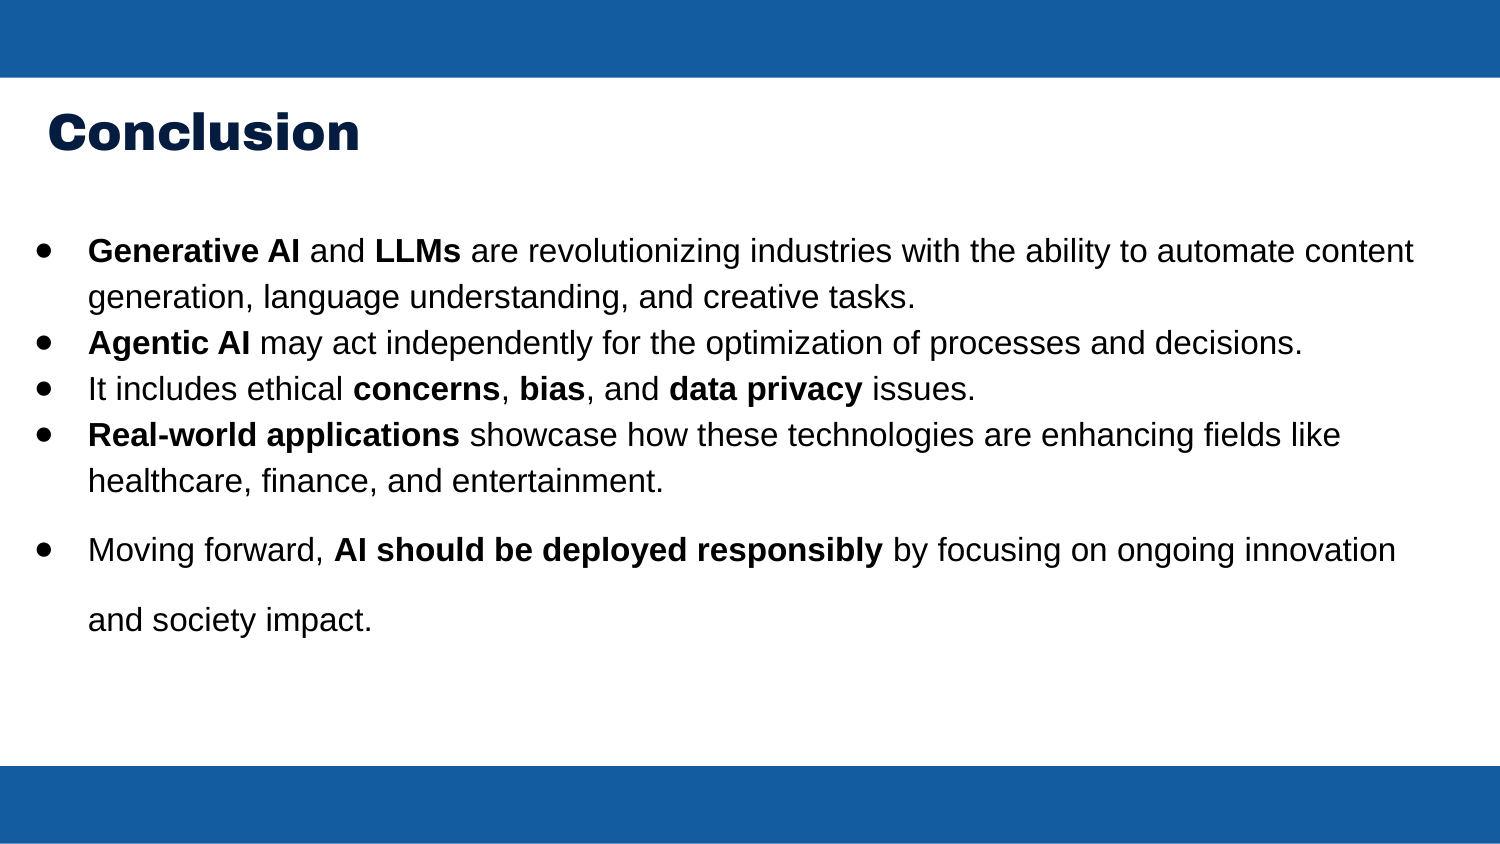

# Conclusion

Generative AI and LLMs are revolutionizing industries with the ability to automate content generation, language understanding, and creative tasks.
Agentic AI may act independently for the optimization of processes and decisions.
It includes ethical concerns, bias, and data privacy issues.
Real-world applications showcase how these technologies are enhancing fields like healthcare, finance, and entertainment.
Moving forward, AI should be deployed responsibly by focusing on ongoing innovation and society impact.